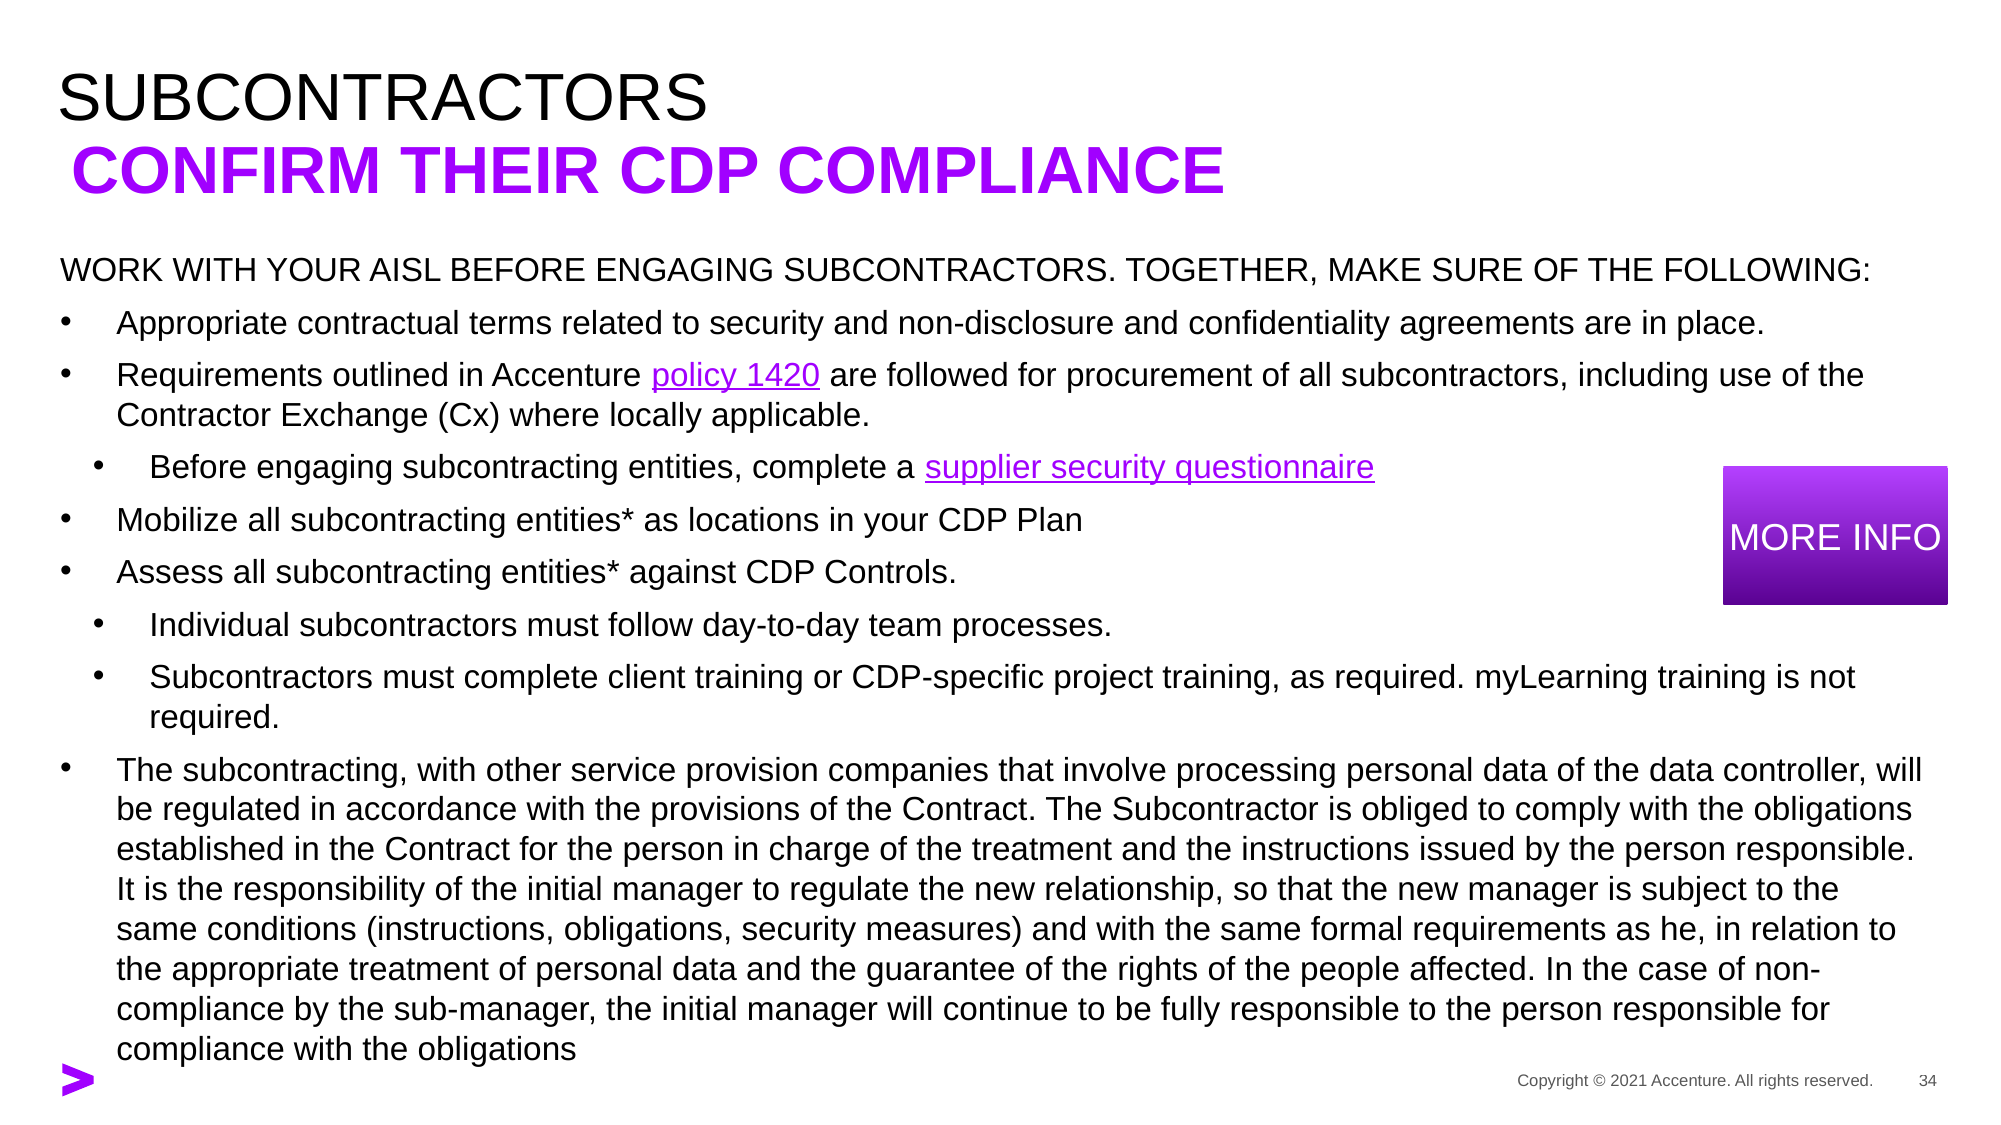

# SUBCONTRACTORS
CONFIRM THEIR CDP COMPLIANCE
WORK WITH YOUR AISL BEFORE ENGAGING SUBCONTRACTORS. TOGETHER, MAKE SURE OF THE FOLLOWING:
Appropriate contractual terms related to security and non-disclosure and confidentiality agreements are in place.
Requirements outlined in Accenture policy 1420 are followed for procurement of all subcontractors, including use of the Contractor Exchange (Cx) where locally applicable.
Before engaging subcontracting entities, complete a supplier security questionnaire
Mobilize all subcontracting entities* as locations in your CDP Plan
Assess all subcontracting entities* against CDP Controls.
Individual subcontractors must follow day-to-day team processes.
Subcontractors must complete client training or CDP-specific project training, as required. myLearning training is not required.
The subcontracting, with other service provision companies that involve processing personal data of the data controller, will be regulated in accordance with the provisions of the Contract. The Subcontractor is obliged to comply with the obligations established in the Contract for the person in charge of the treatment and the instructions issued by the person responsible. It is the responsibility of the initial manager to regulate the new relationship, so that the new manager is subject to the same conditions (instructions, obligations, security measures) and with the same formal requirements as he, in relation to the appropriate treatment of personal data and the guarantee of the rights of the people affected. In the case of non-compliance by the sub-manager, the initial manager will continue to be fully responsible to the person responsible for compliance with the obligations

MORE INFO
Copyright © 2021 Accenture. All rights reserved.
34